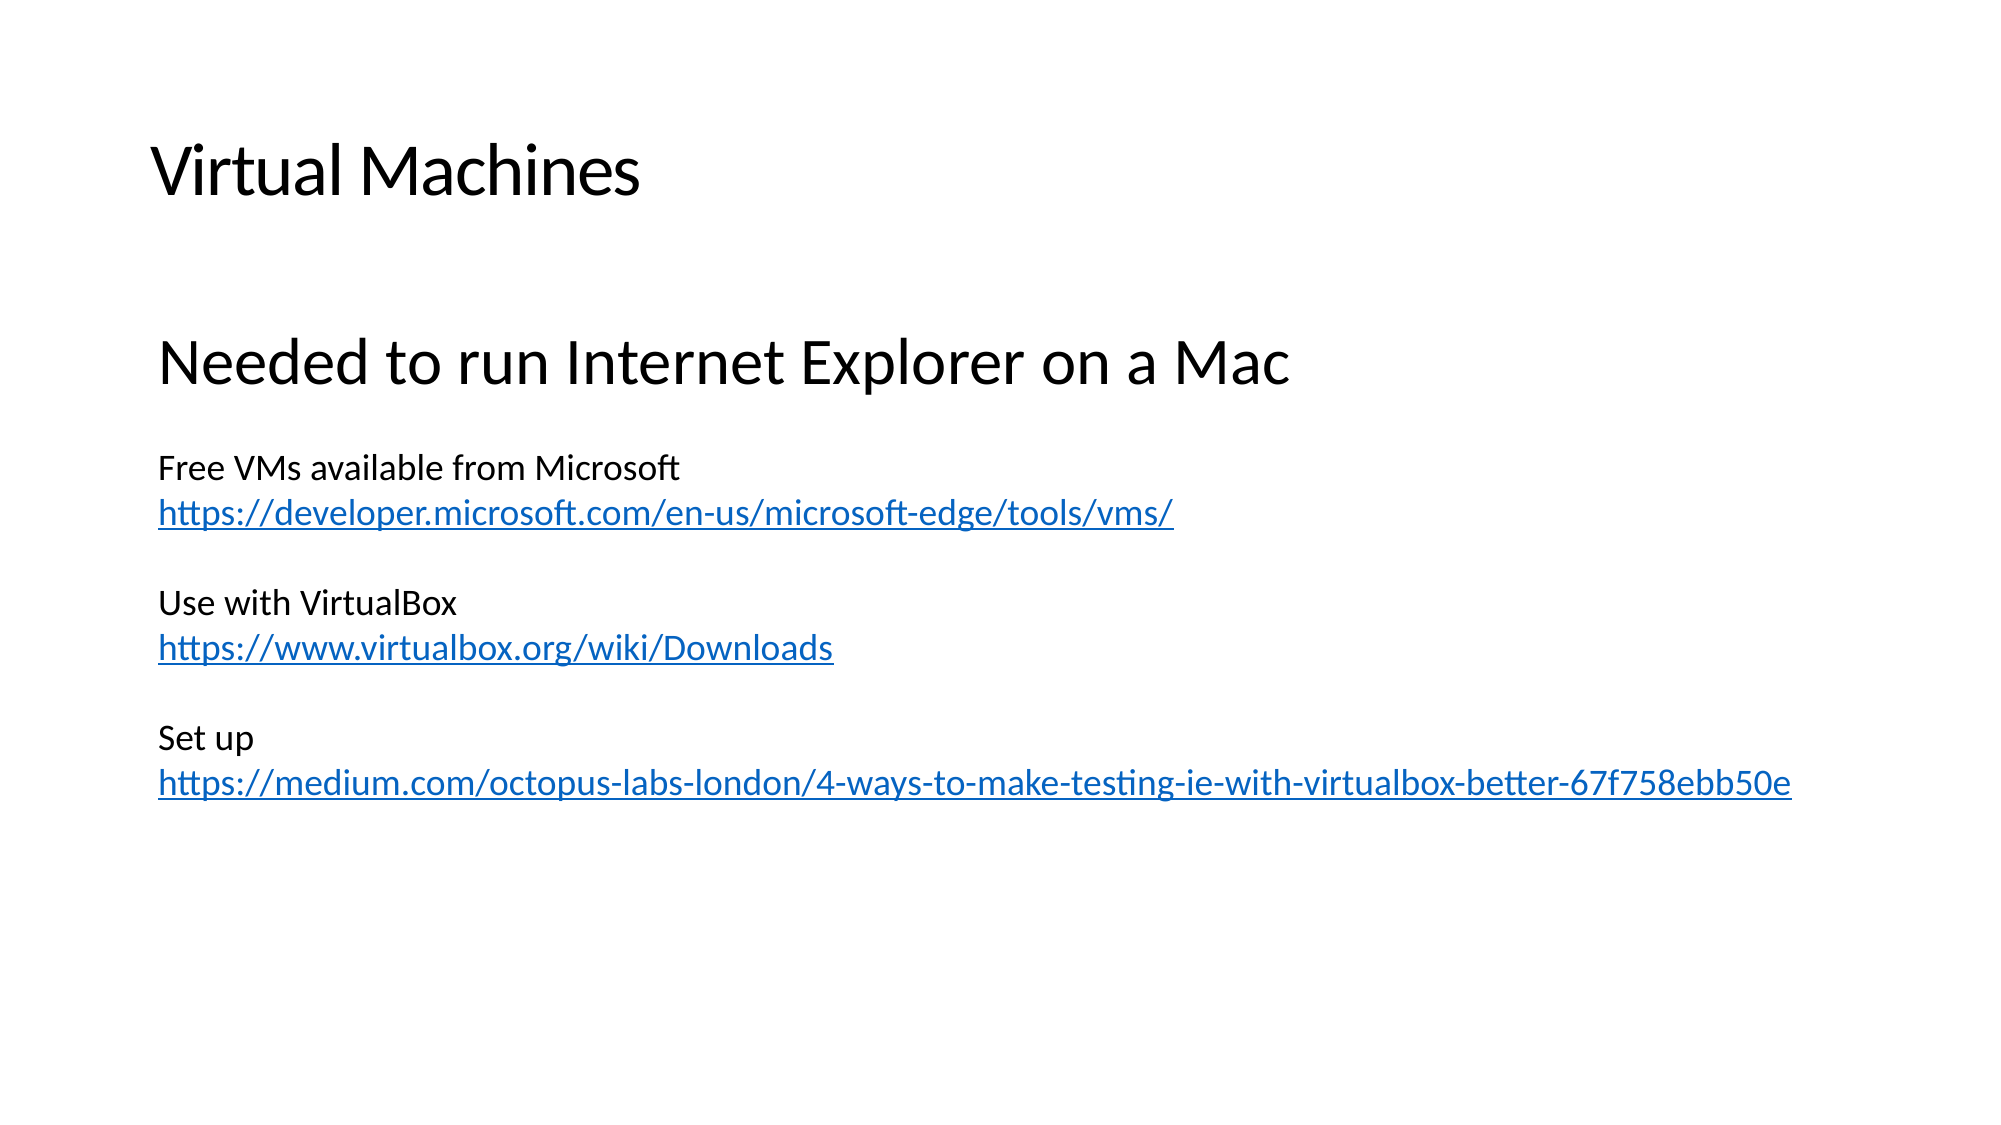

# Virtual Machines
Needed to run Internet Explorer on a Mac

Free VMs available from Microsoft
https://developer.microsoft.com/en-us/microsoft-edge/tools/vms/

Use with VirtualBox
https://www.virtualbox.org/wiki/Downloads

Set up
https://medium.com/octopus-labs-london/4-ways-to-make-testing-ie-with-virtualbox-better-67f758ebb50e